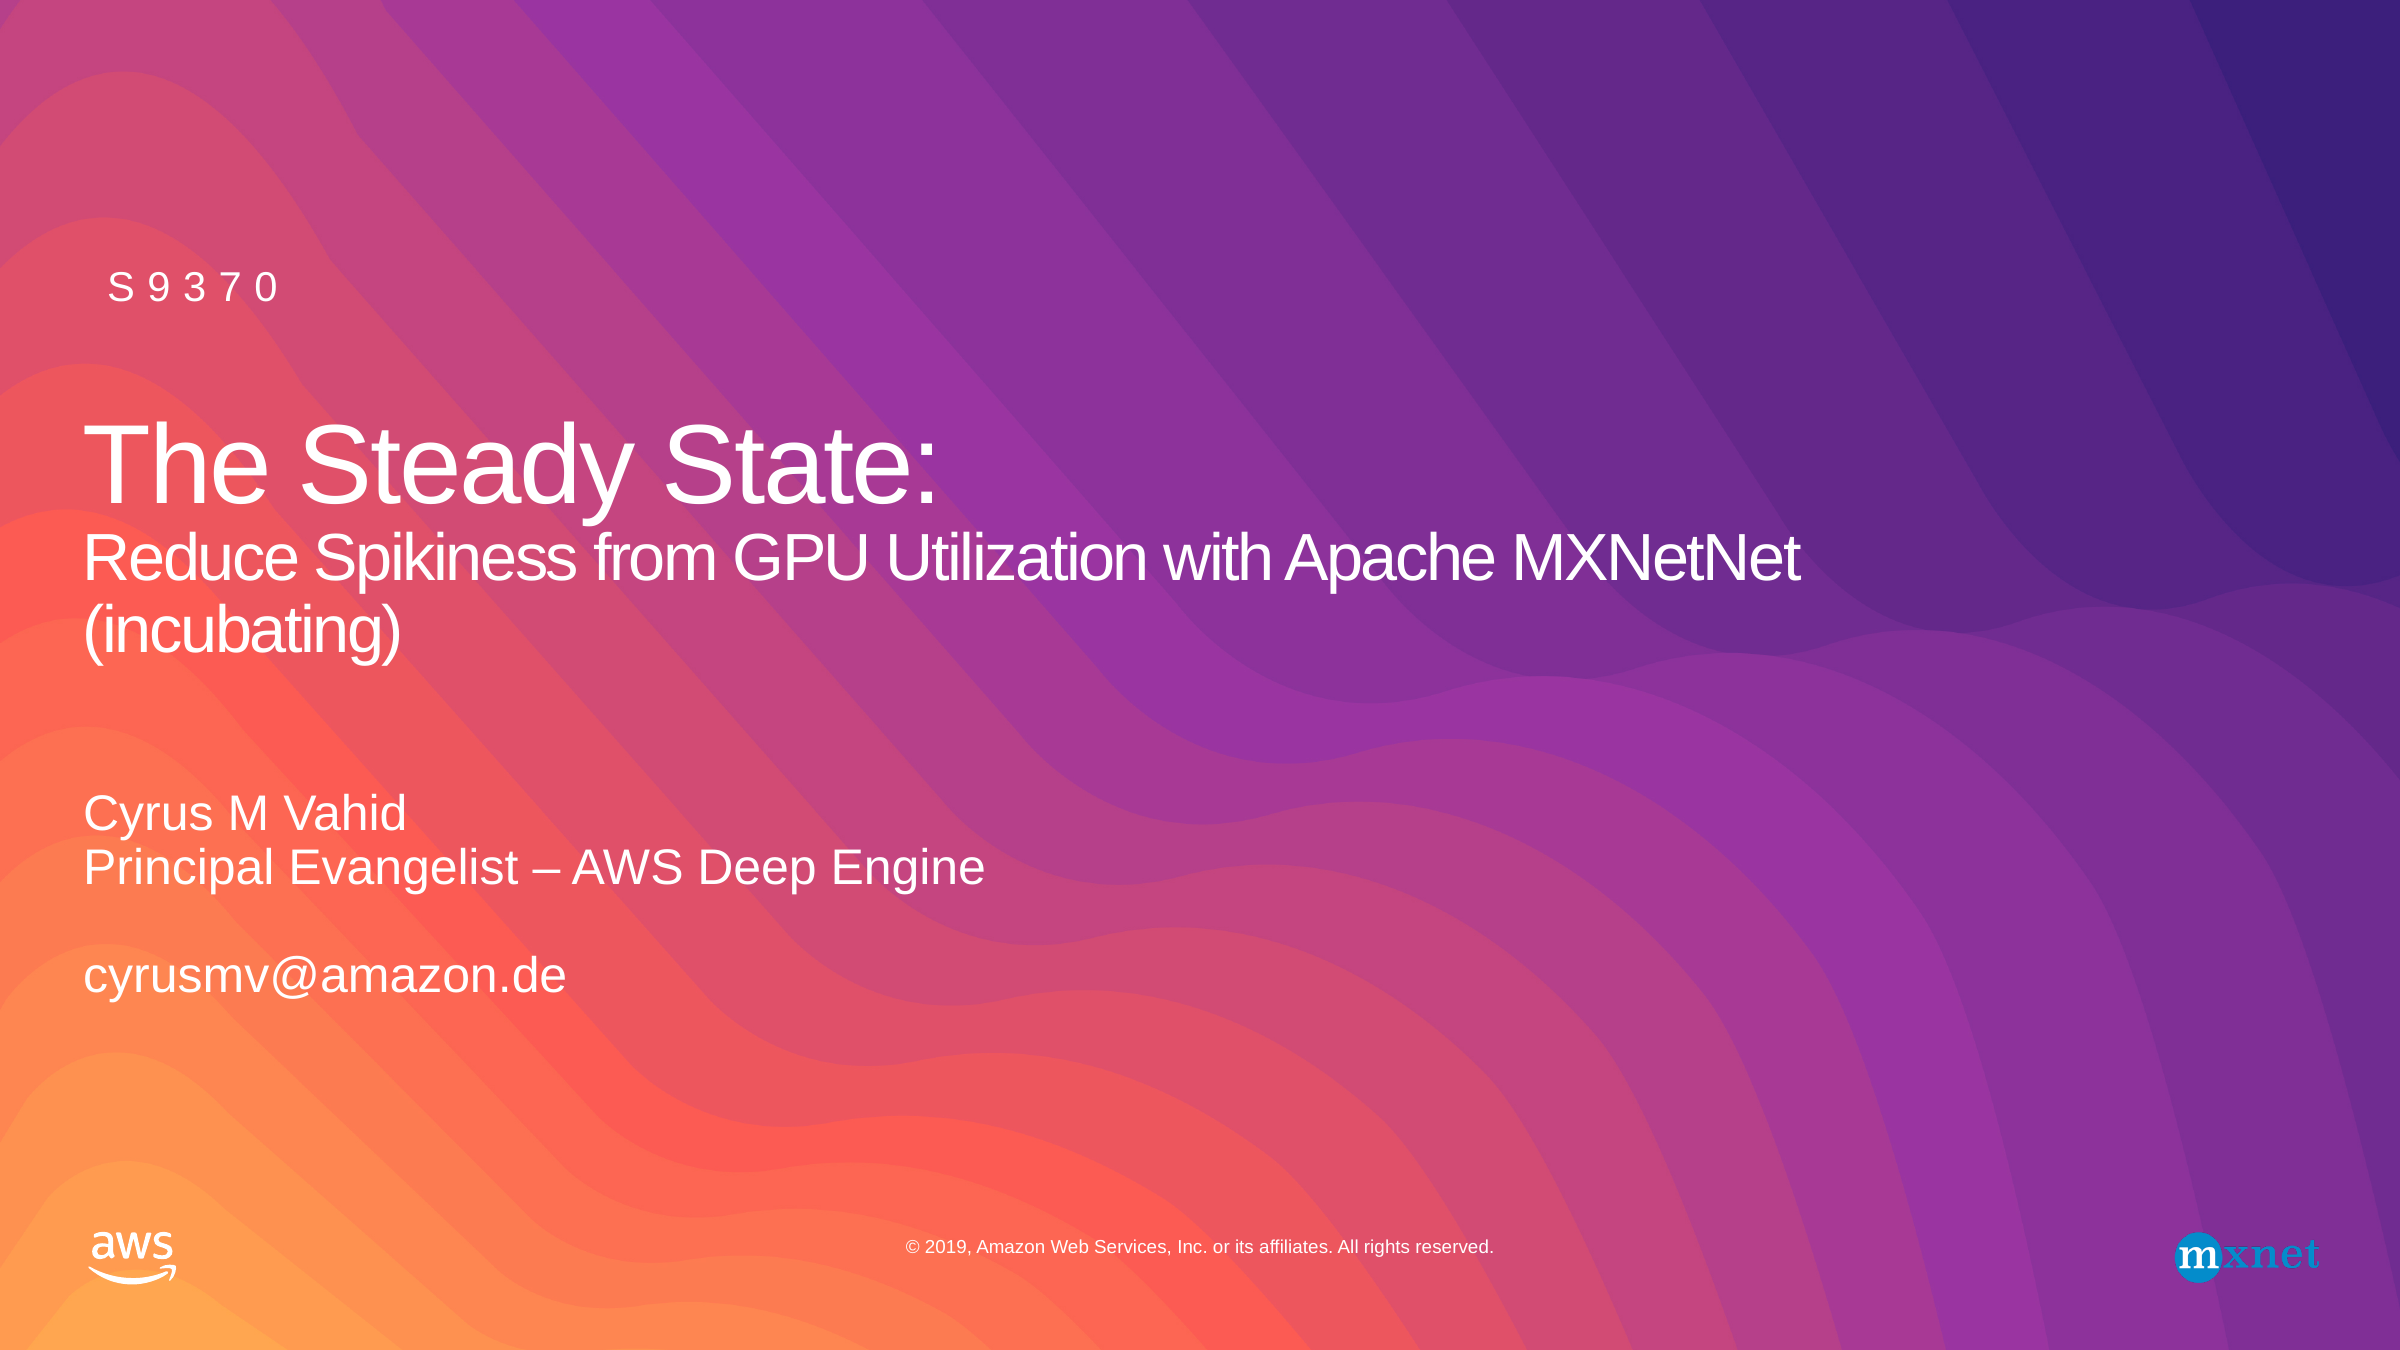

S9370
# The Steady State:
Reduce Spikiness from GPU Utilization with Apache MXNetNet (incubating)
Cyrus M Vahid
Principal Evangelist – AWS Deep Engine

cyrusmv@amazon.de